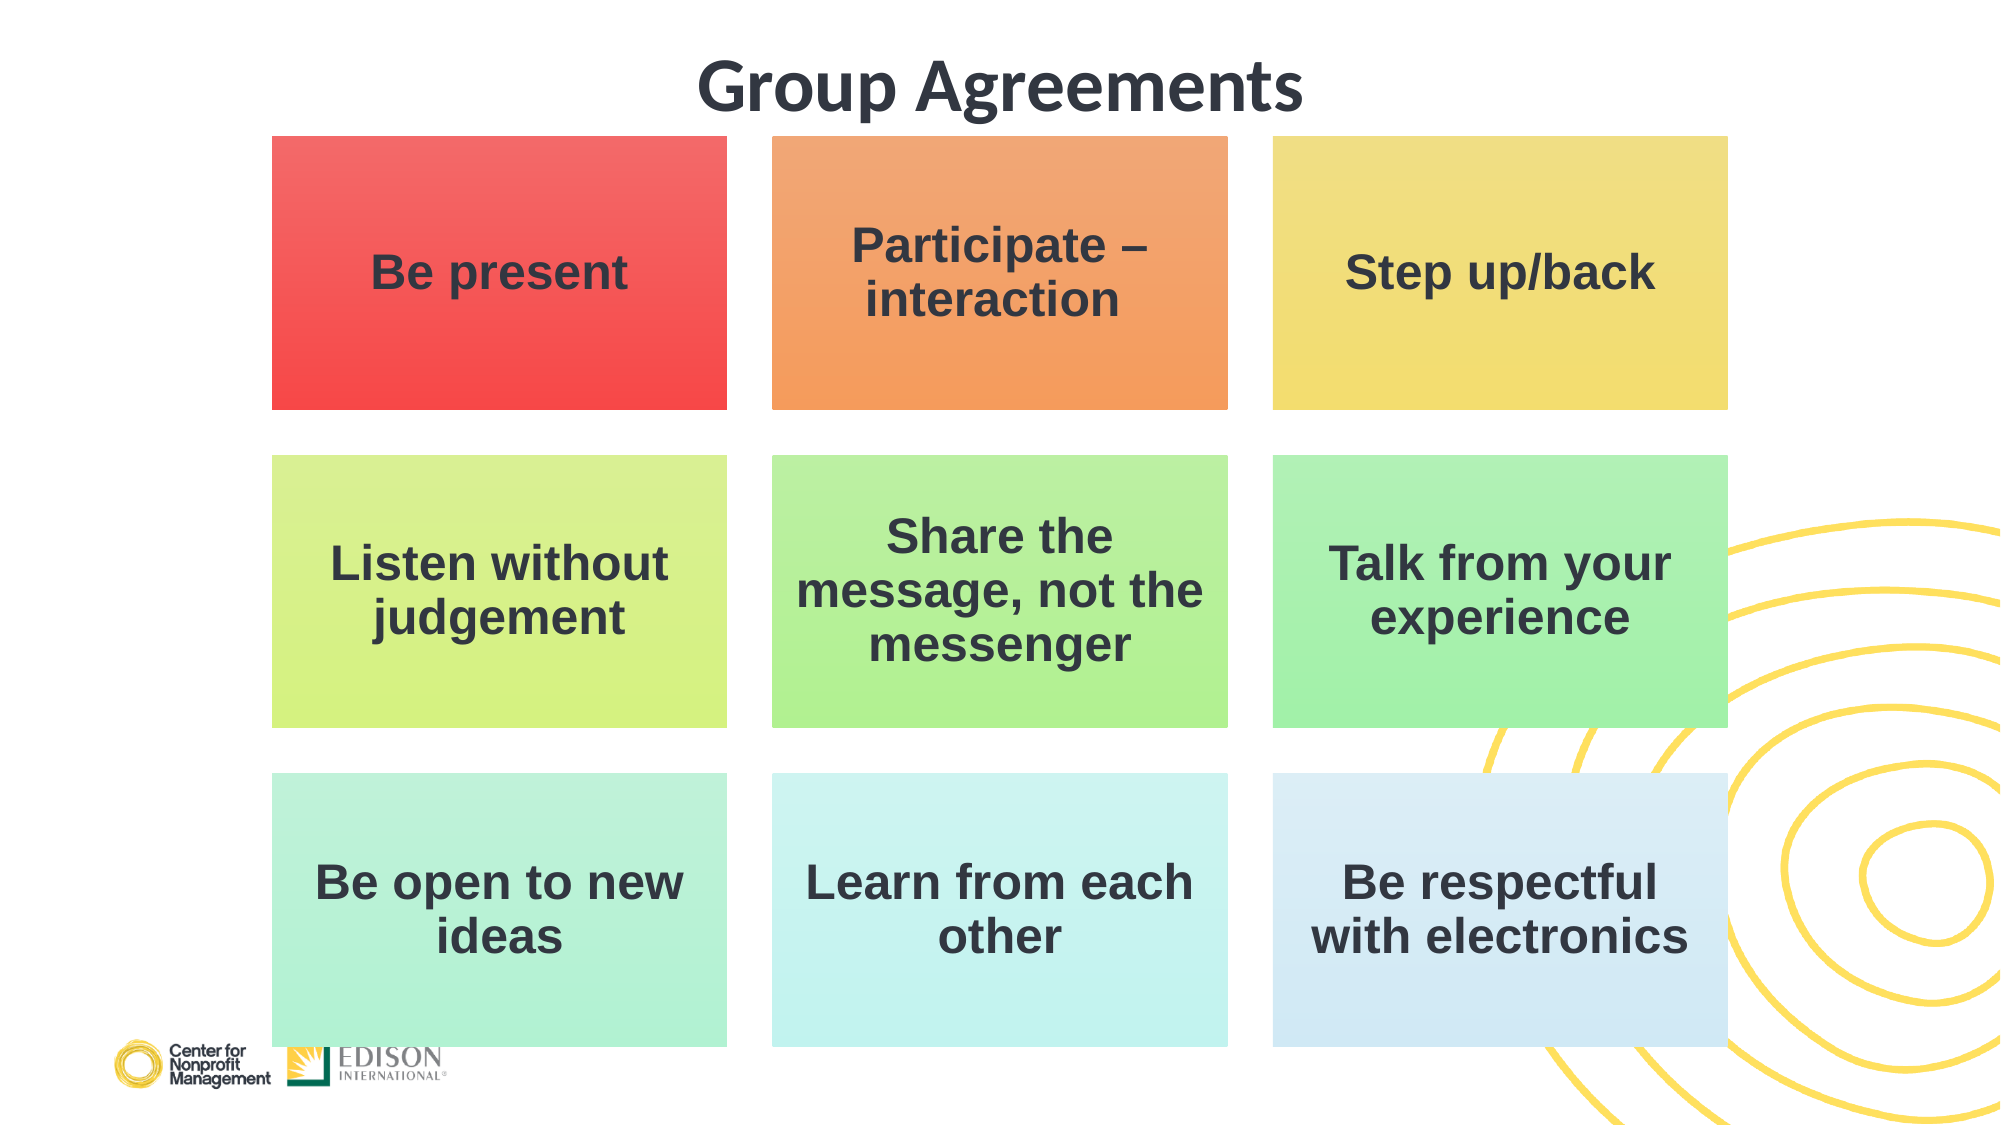

Group Agreements
Be present
Participate – interaction
Step up/back
Listen without judgement
Share the message, not the messenger
Talk from your experience
Be open to new ideas
Learn from each other
Be respectful with electronics